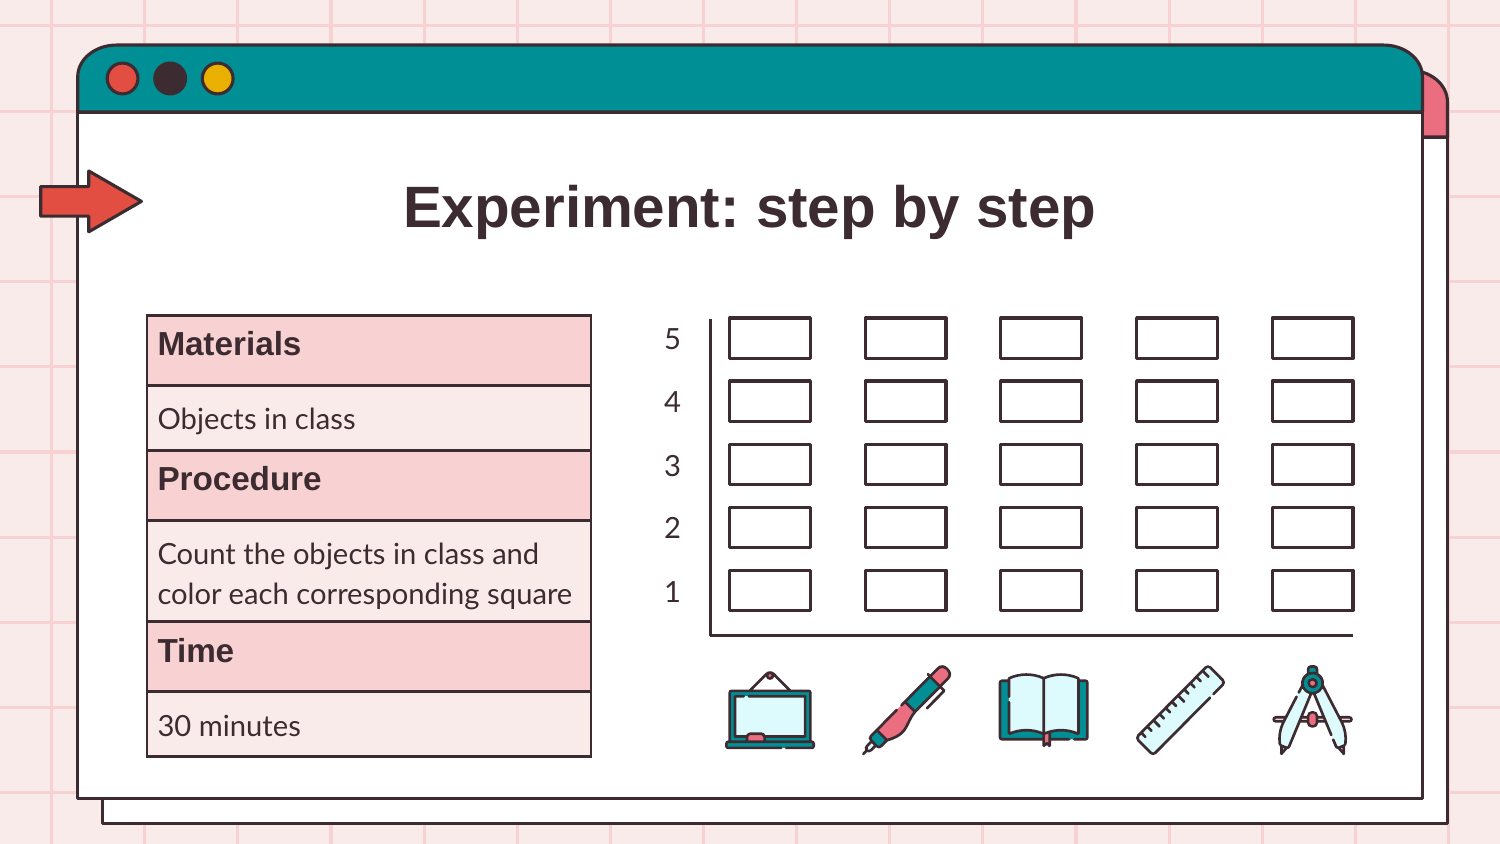

# Experiment: step by step
| Materials |
| --- |
| Objects in class |
| Procedure |
| Count the objects in class and color each corresponding square |
| Time |
| 30 minutes |
5

4

3

2

1